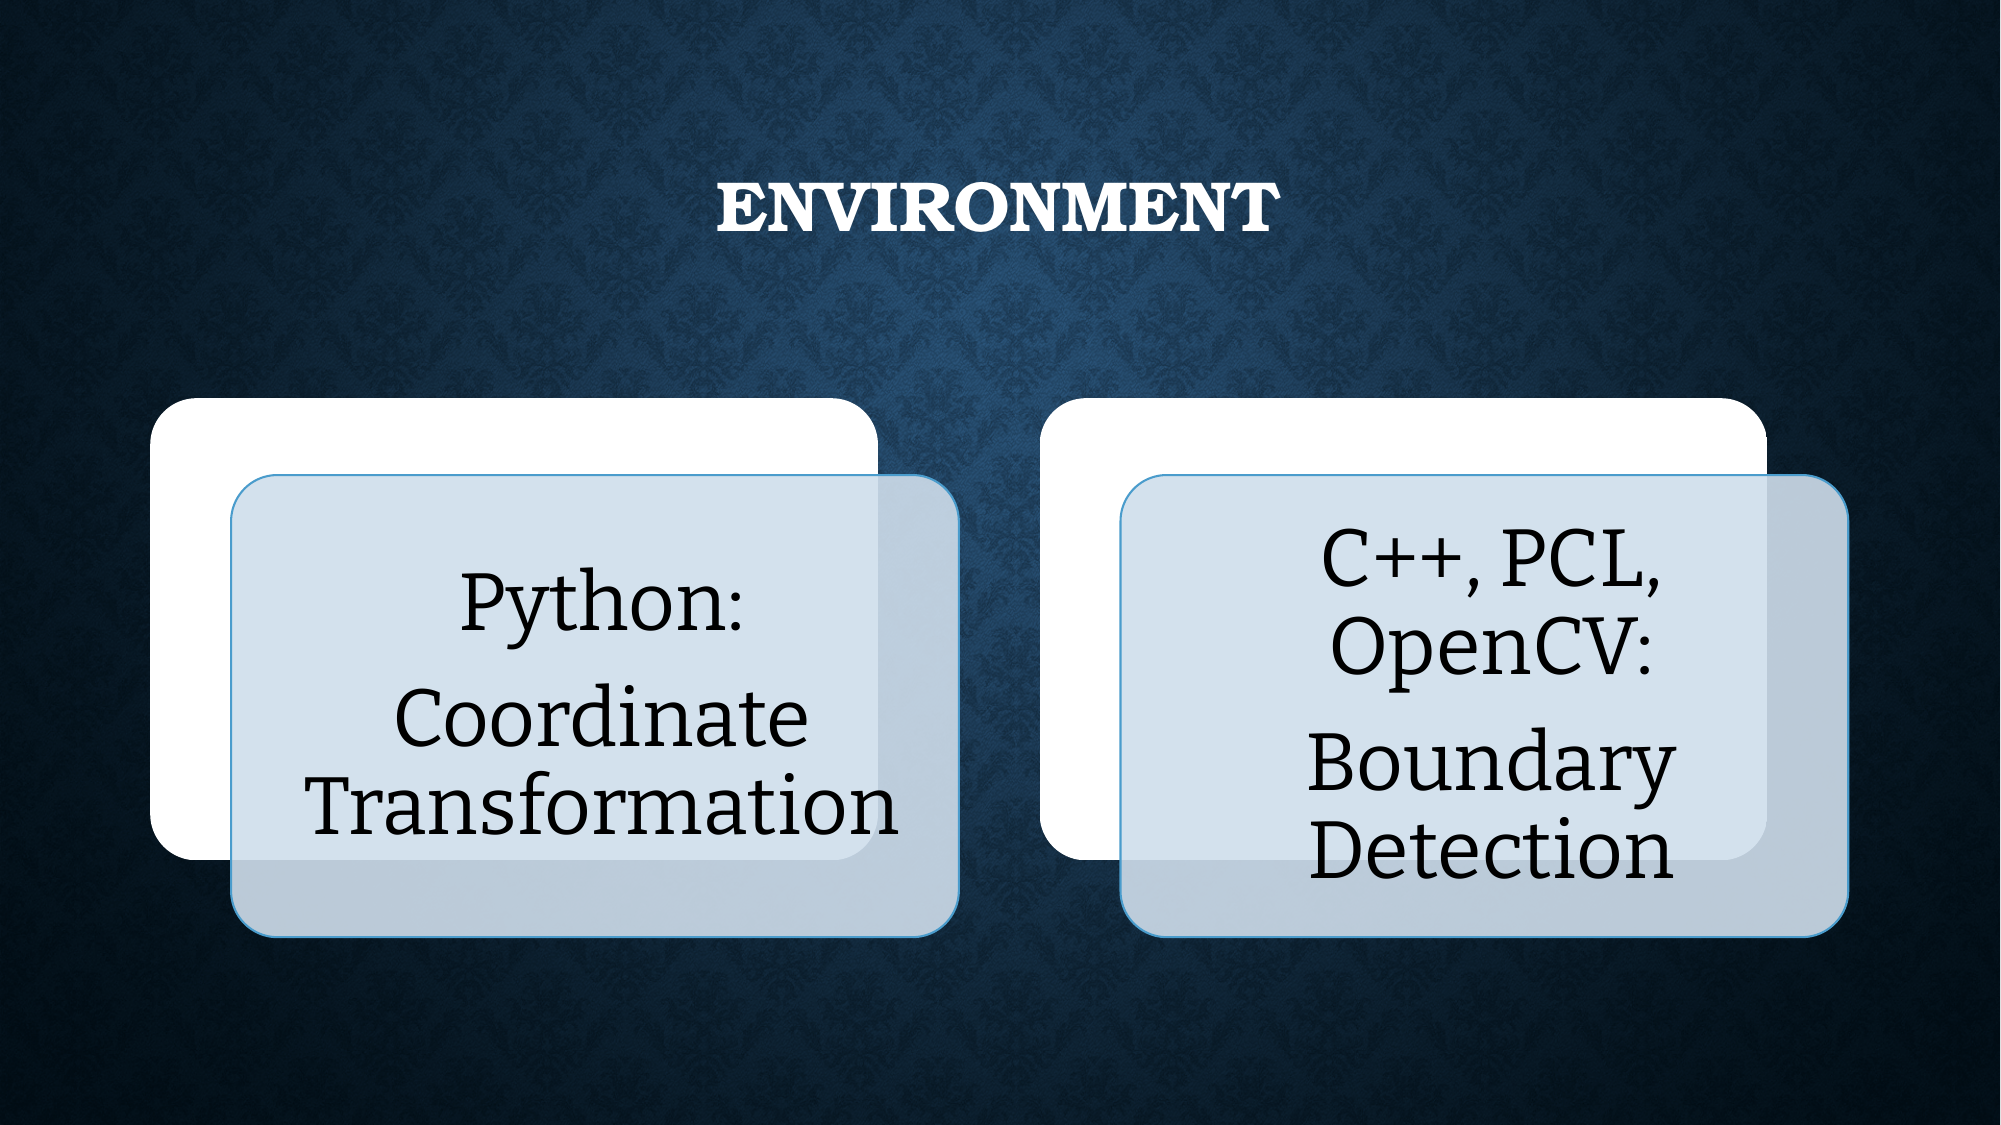

# Environment
Python:
Coordinate Transformation
C++, PCL, OpenCV:
Boundary Detection